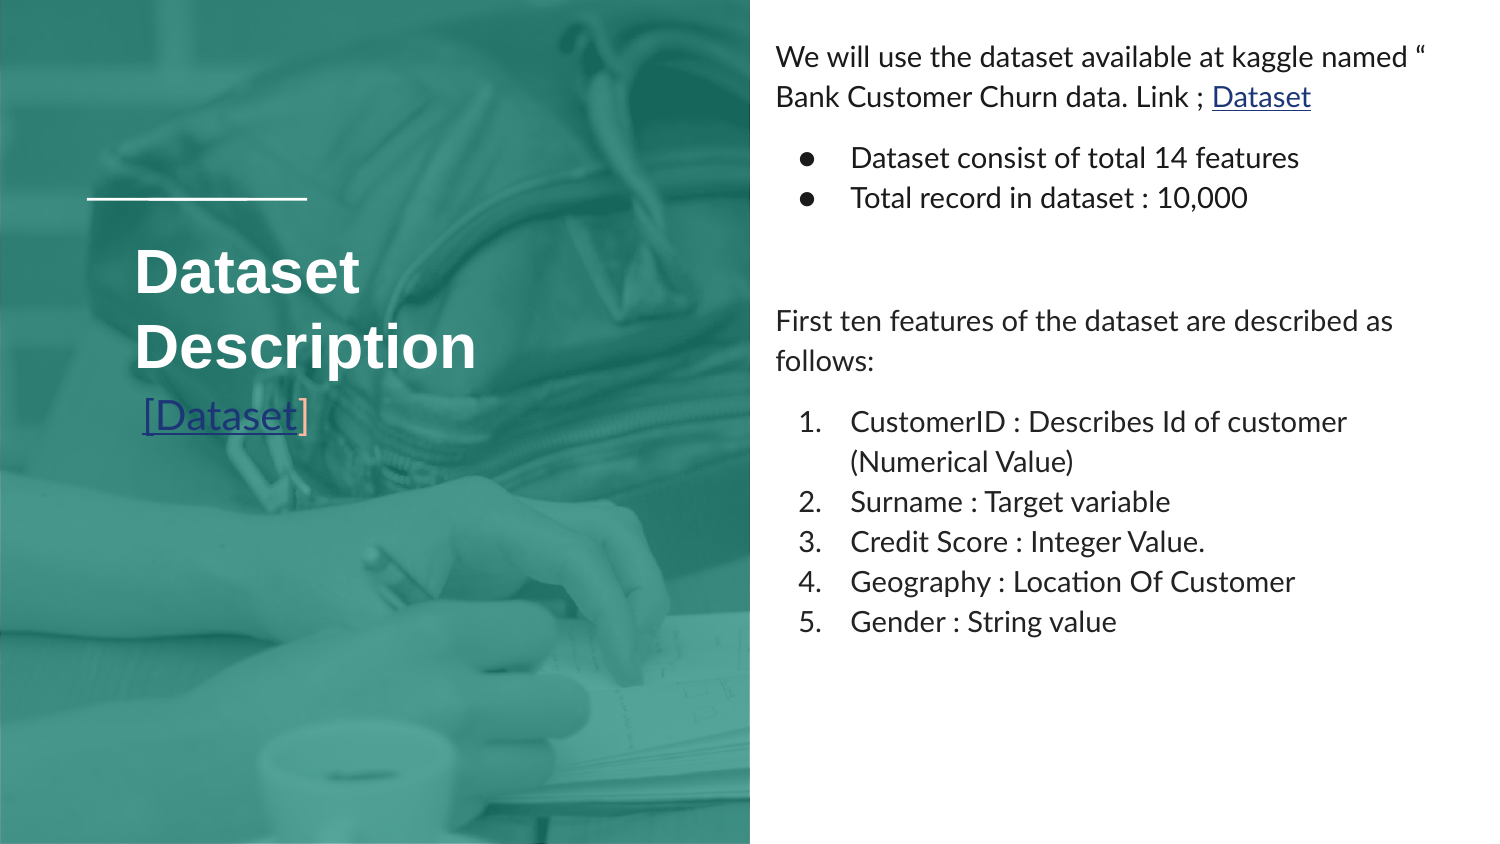

We will use the dataset available at kaggle named “ Bank Customer Churn data. Link ; Dataset
Dataset consist of total 14 features
Total record in dataset : 10,000

First ten features of the dataset are described as follows:
CustomerID : Describes Id of customer (Numerical Value)
Surname : Target variable
Credit Score : Integer Value.
Geography : Location Of Customer
Gender : String value

# Dataset Description
 [Dataset]